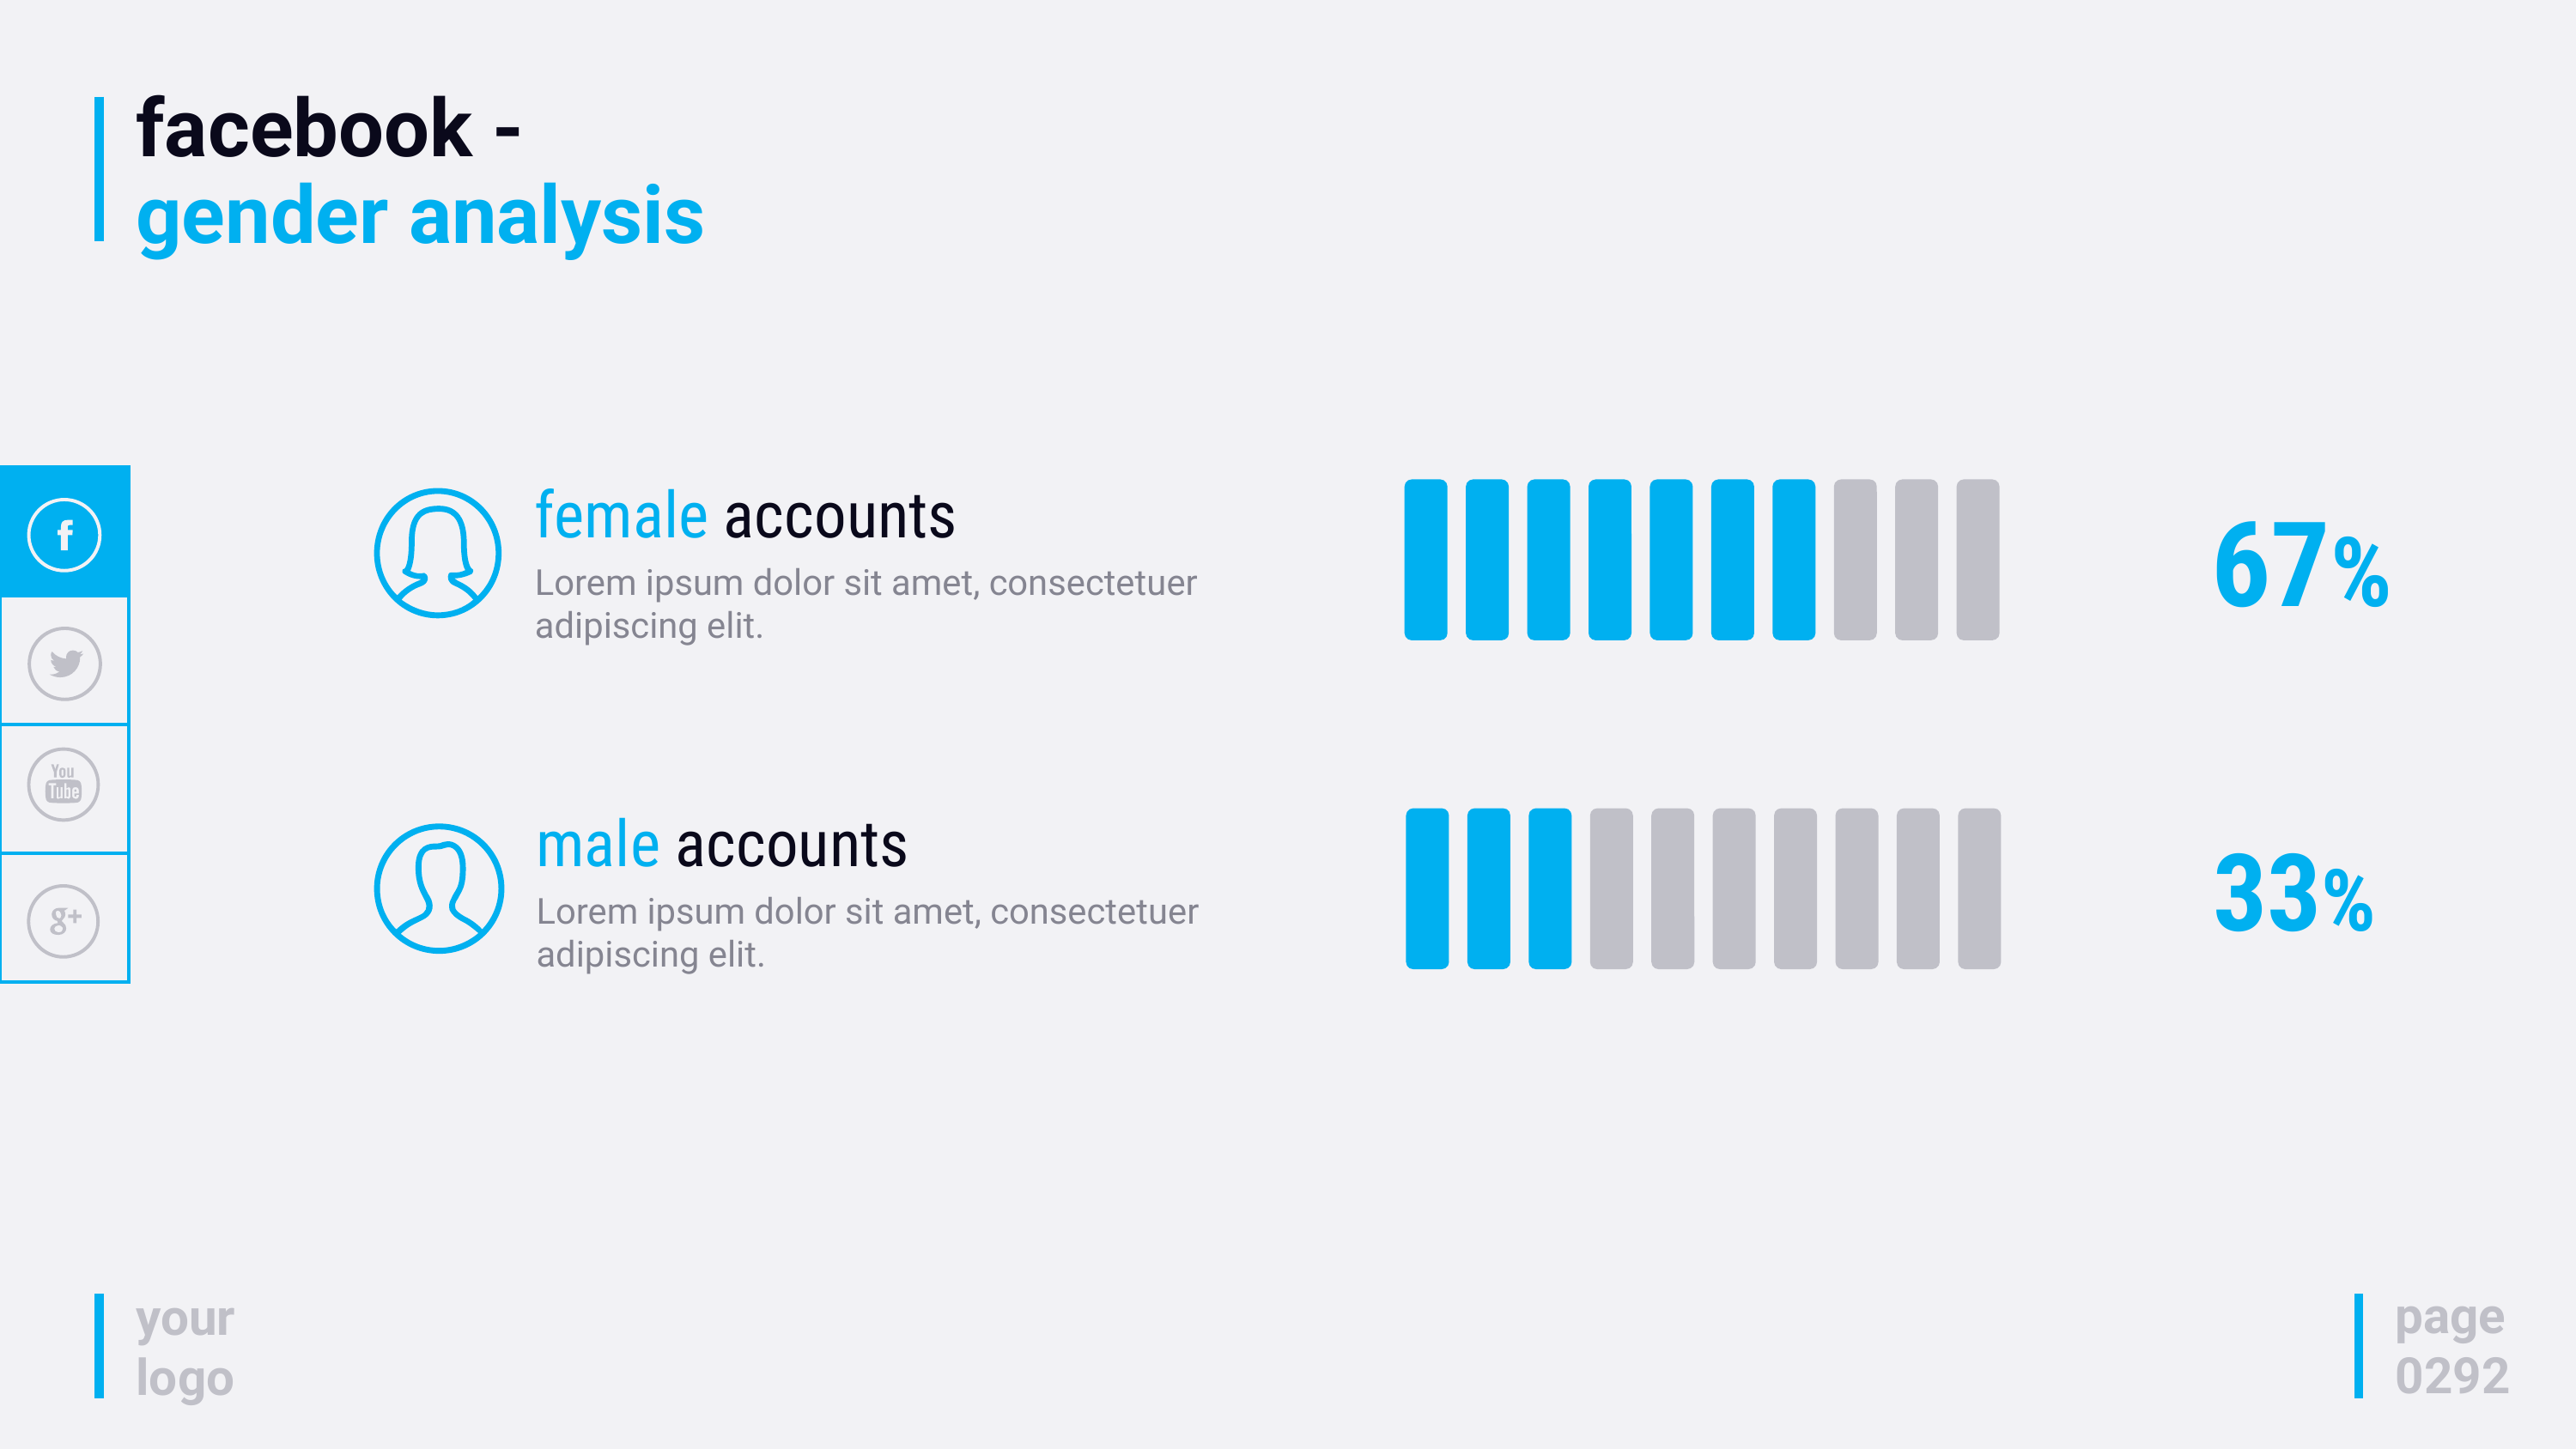

# facebook - gender analysis

female accounts
Lorem ipsum dolor sit amet, consectetuer adipiscing elit.

67%

male accounts
Lorem ipsum dolor sit amet, consectetuer adipiscing elit.

33%

page
0292